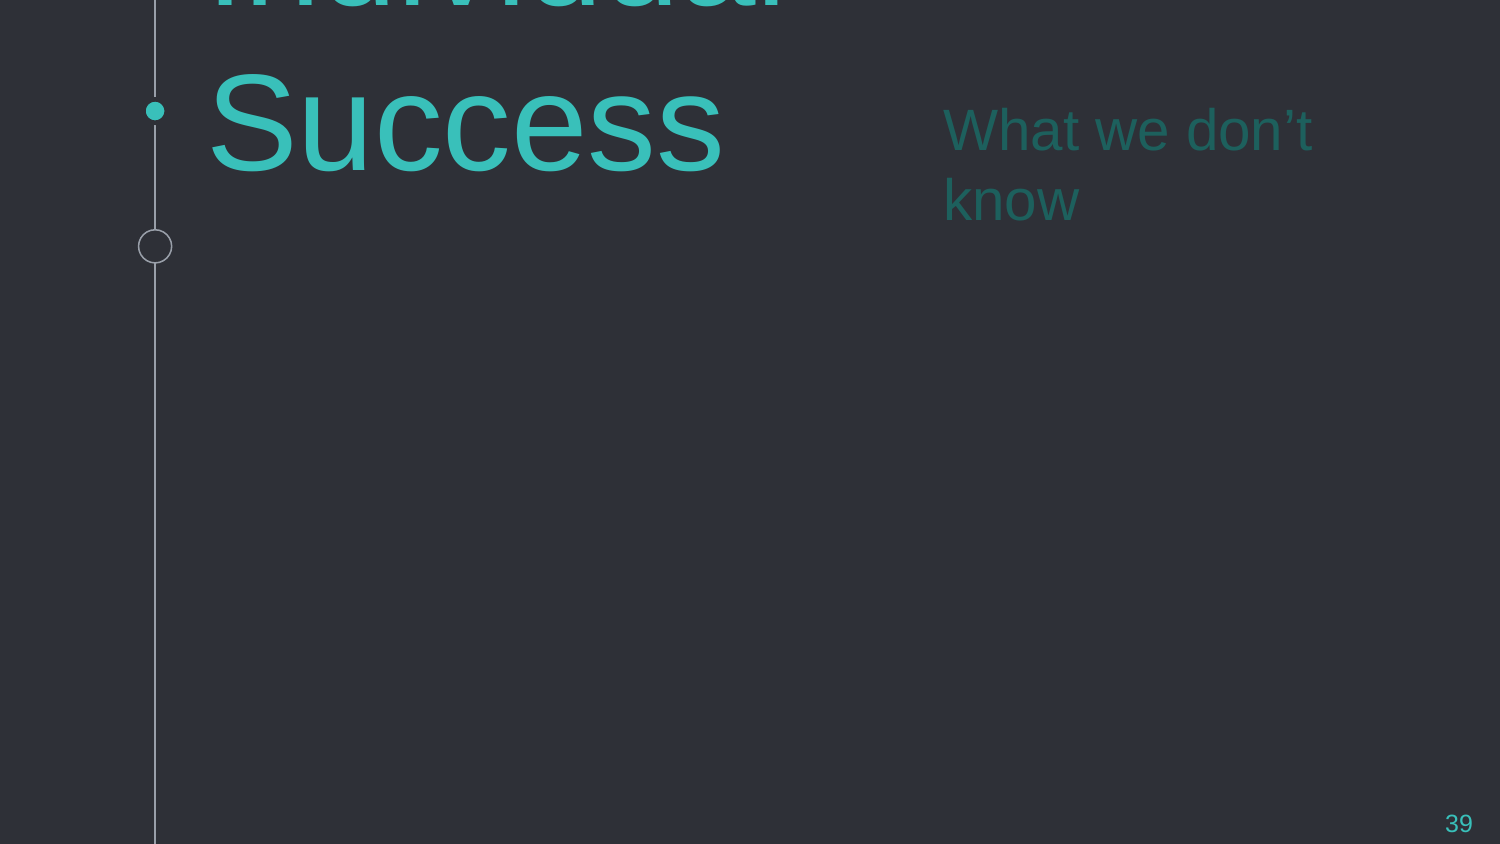

Individual Success
What we don’t know
39